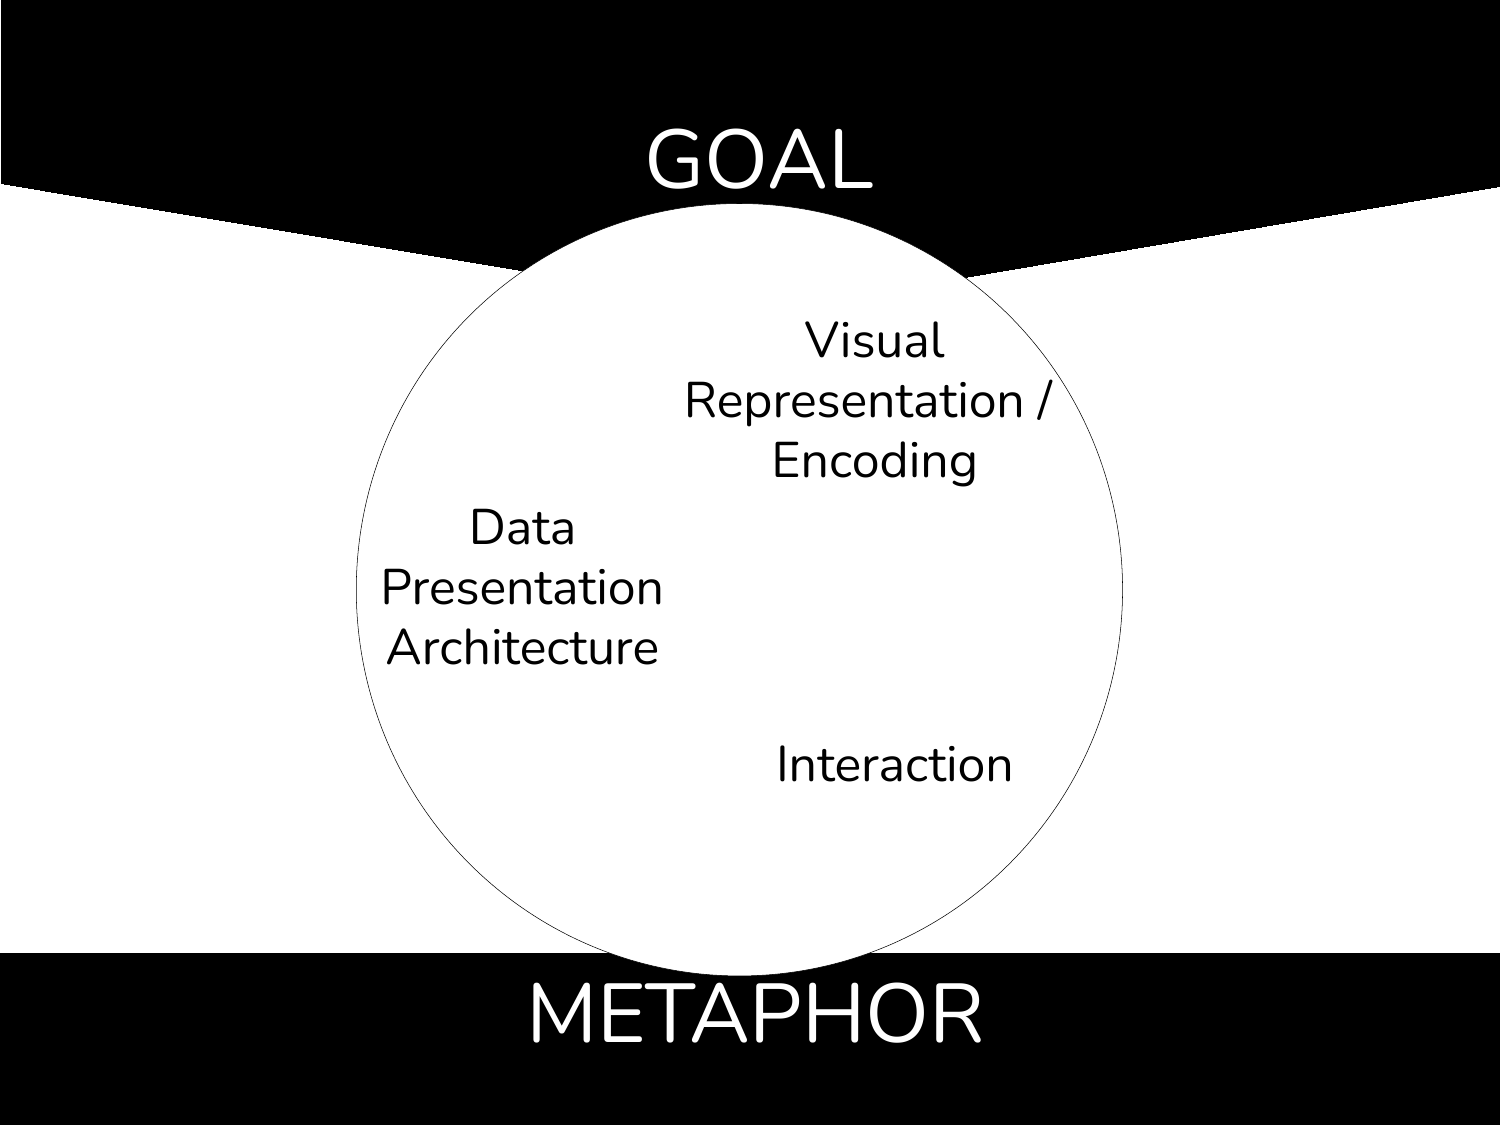

GOAL

Visual
Representation /
Encoding
Data
Presentation
Architecture
Interaction
METAPHOR

64
Vis Tutorial: Opening the Black Box of Interaction in Visualization – H.-J. Schulz, T. v. Landesberger, D. Baur